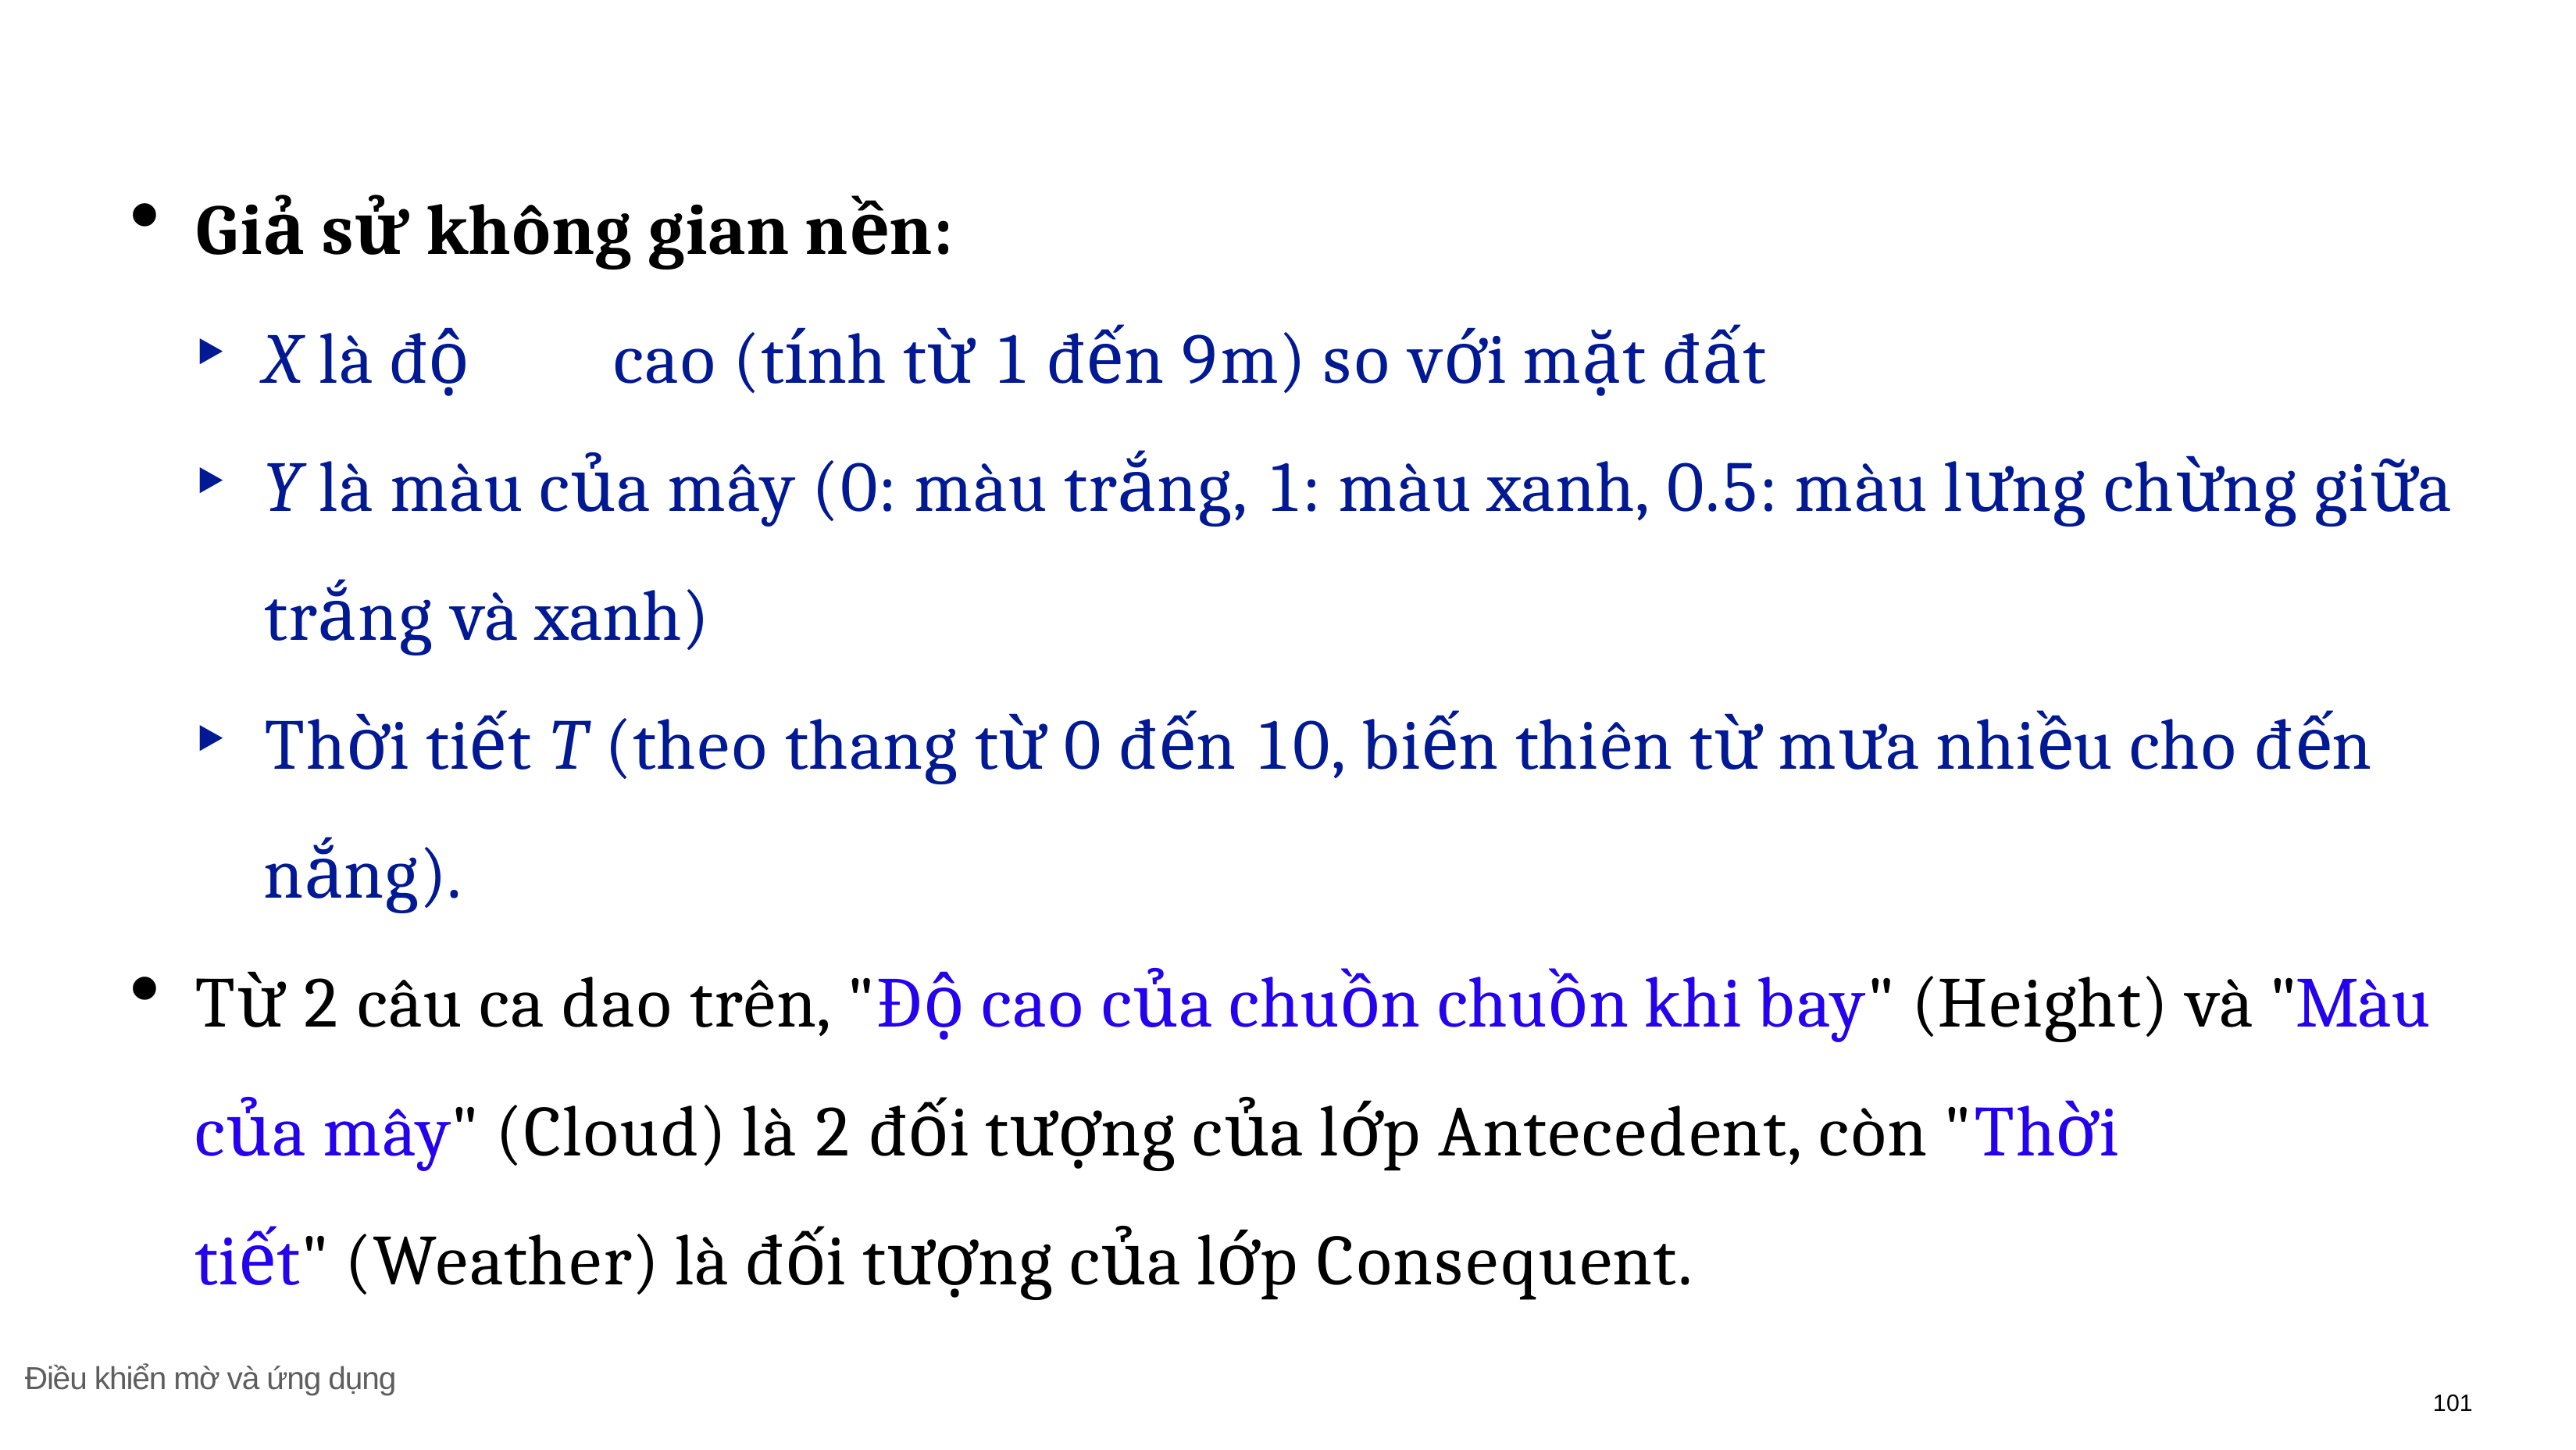

Giả sử không gian nền:
X là độ	cao (tı́nh từ 1 đến 9m) so với mặt đất
Y là màu của mây (0: màu trắng, 1: màu xanh, 0.5: màu lưng chừng giữa trắng và xanh)
Thời tiết T (theo thang từ 0 đến 10, biến thiên từ mưa nhiều cho đến nắng).
Từ 2 câu ca dao trên, "Độ cao của chuồn chuồn khi bay" (Height) và "Màu của mây" (Cloud) là 2 đối tượng của lớp Antecedent, còn "Thời
tiết" (Weather) là đối tượng của lớp Consequent.
Điều khiển mờ và ứng dụng
101